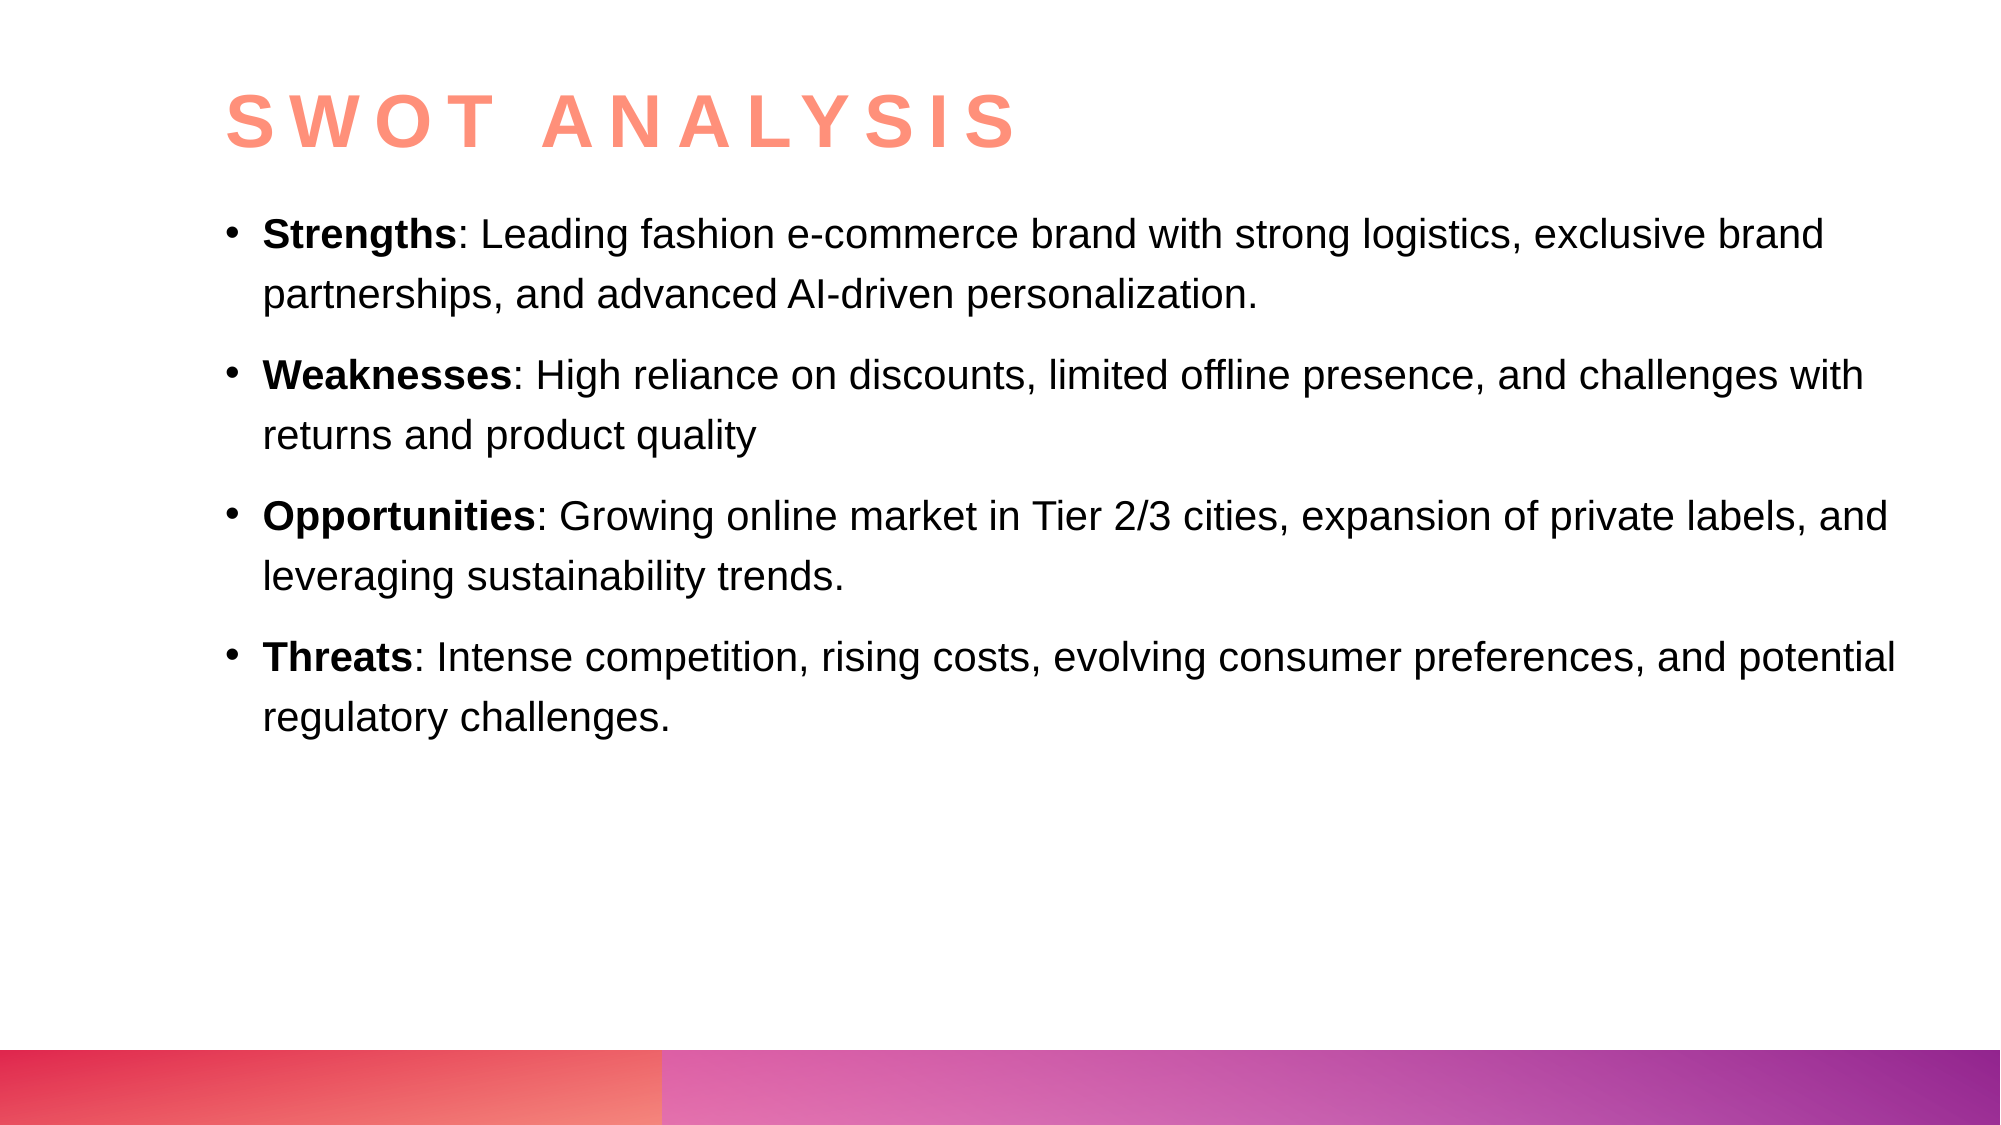

# SWOT ANALYSIS
Strengths: Leading fashion e-commerce brand with strong logistics, exclusive brand partnerships, and advanced AI-driven personalization.
Weaknesses: High reliance on discounts, limited offline presence, and challenges with returns and product quality
Opportunities: Growing online market in Tier 2/3 cities, expansion of private labels, and leveraging sustainability trends.
Threats: Intense competition, rising costs, evolving consumer preferences, and potential regulatory challenges.